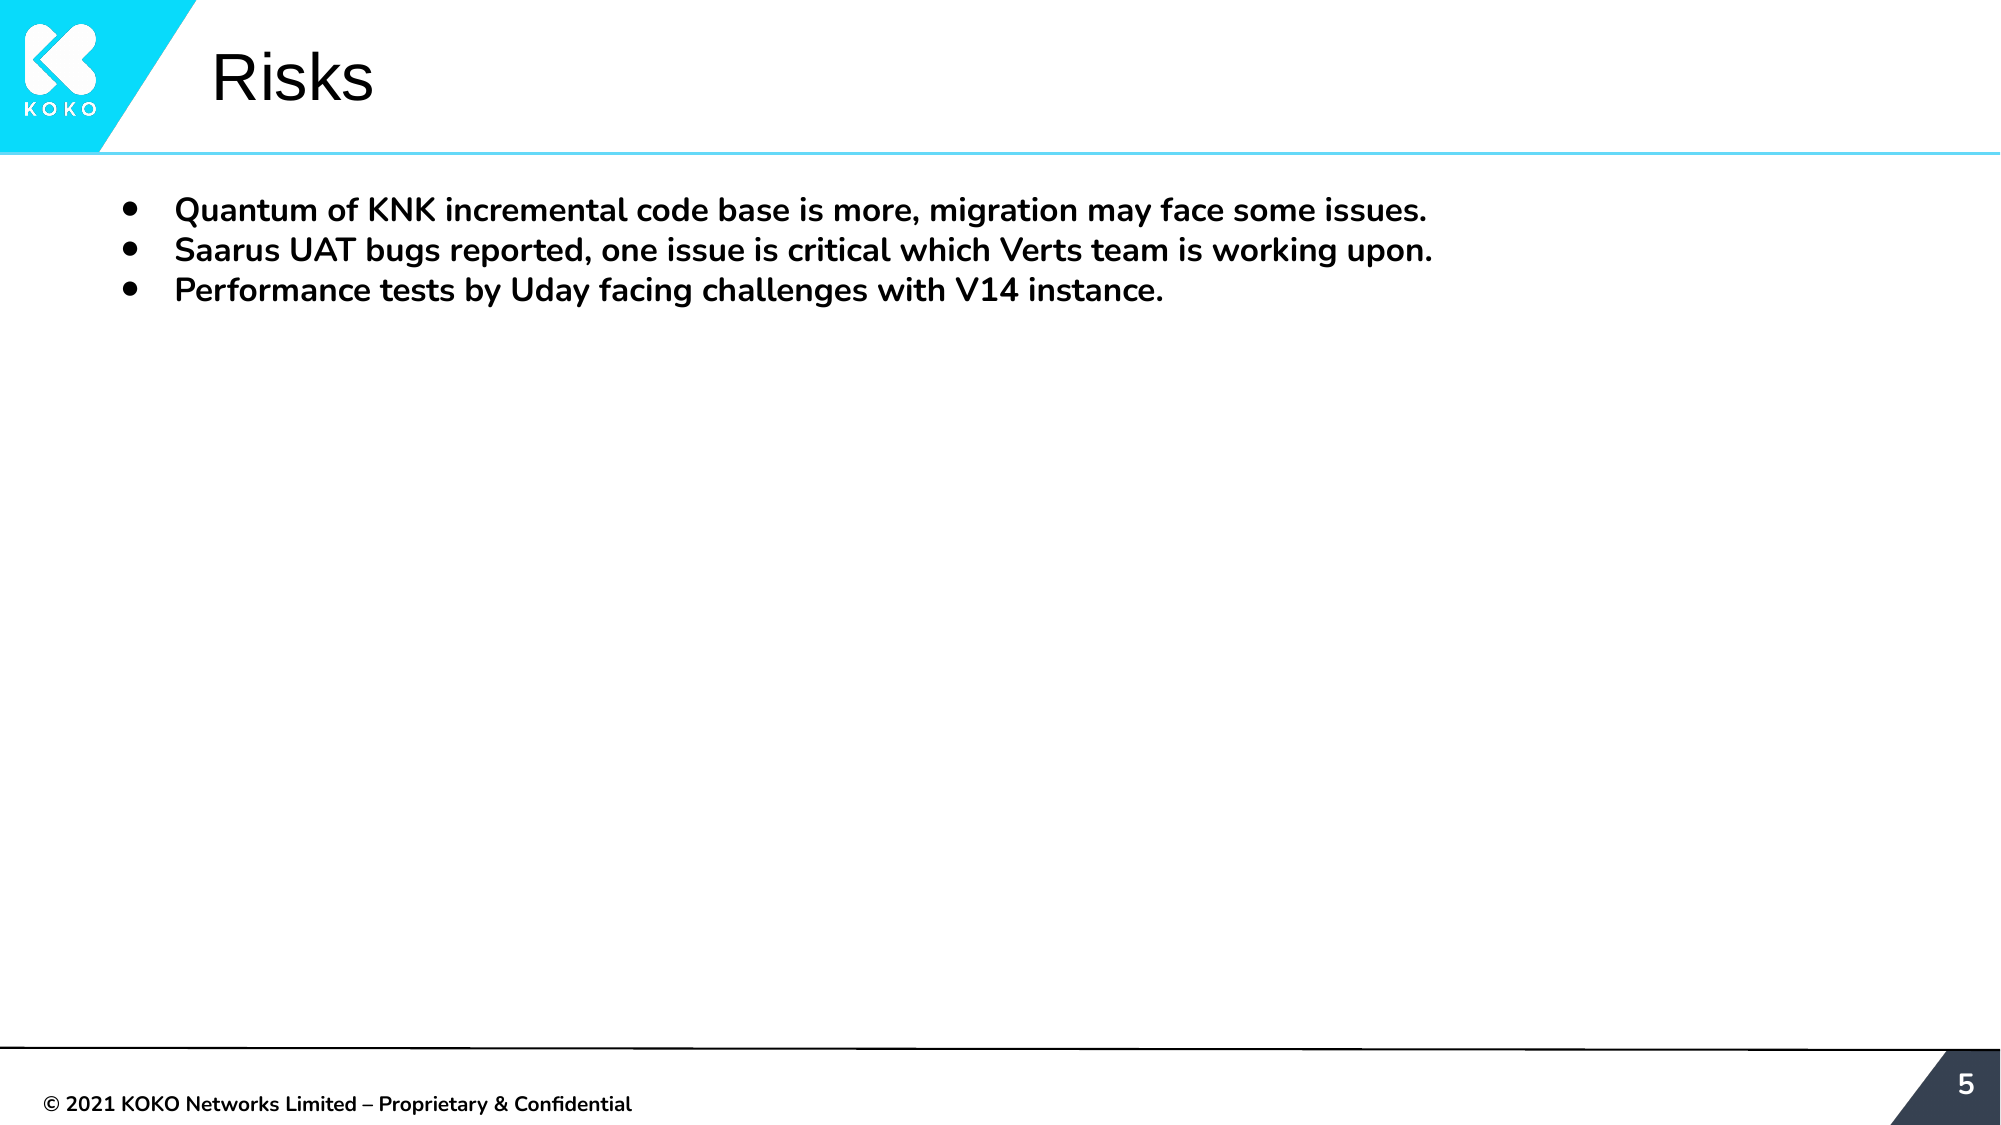

# Risks
Quantum of KNK incremental code base is more, migration may face some issues.
Saarus UAT bugs reported, one issue is critical which Verts team is working upon.
Performance tests by Uday facing challenges with V14 instance.

5